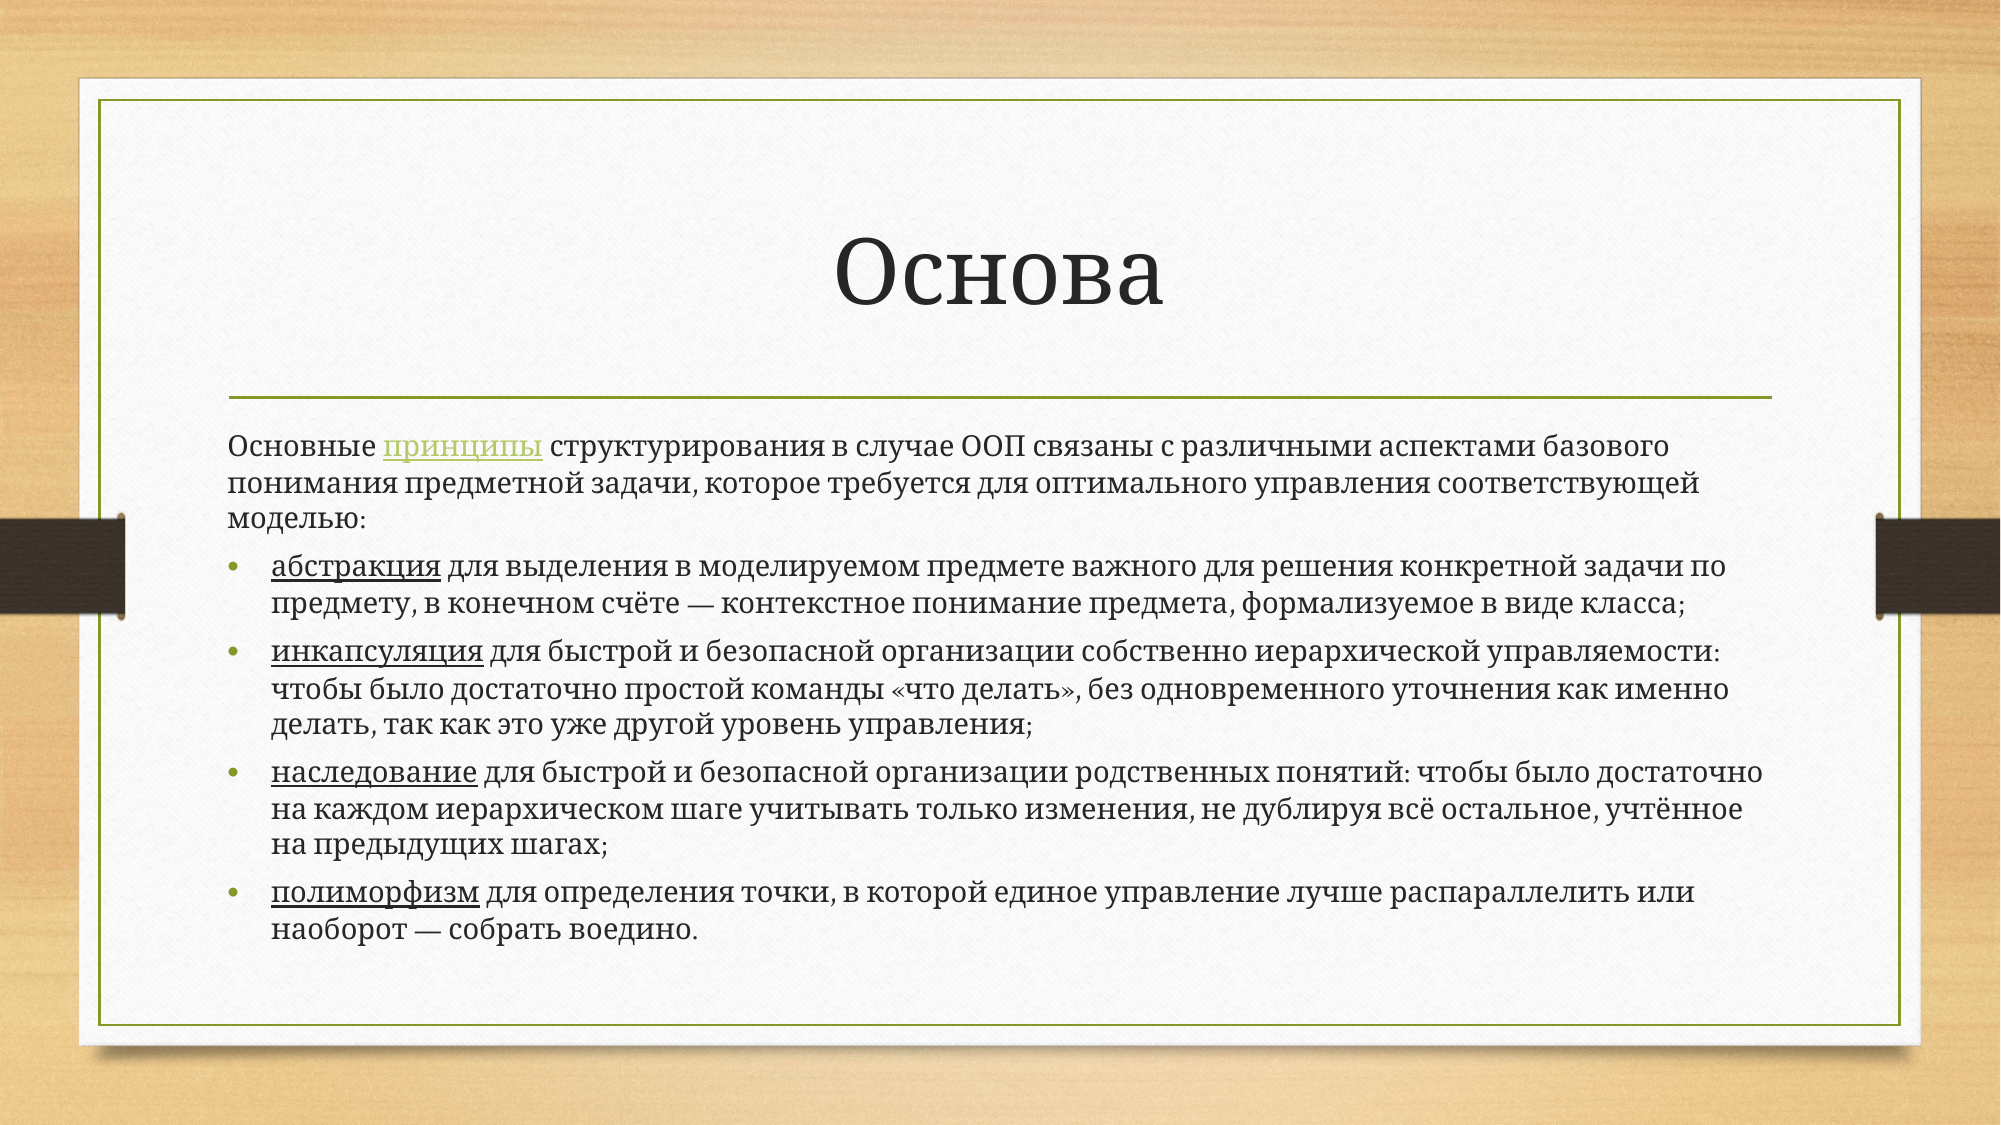

# Основа
Основные принципы структурирования в случае ООП связаны с различными аспектами базового понимания предметной задачи, которое требуется для оптимального управления соответствующей моделью:
абстракция для выделения в моделируемом предмете важного для решения конкретной задачи по предмету, в конечном счёте — контекстное понимание предмета, формализуемое в виде класса;
инкапсуляция для быстрой и безопасной организации собственно иерархической управляемости: чтобы было достаточно простой команды «что делать», без одновременного уточнения как именно делать, так как это уже другой уровень управления;
наследование для быстрой и безопасной организации родственных понятий: чтобы было достаточно на каждом иерархическом шаге учитывать только изменения, не дублируя всё остальное, учтённое на предыдущих шагах;
полиморфизм для определения точки, в которой единое управление лучше распараллелить или наоборот — собрать воедино.